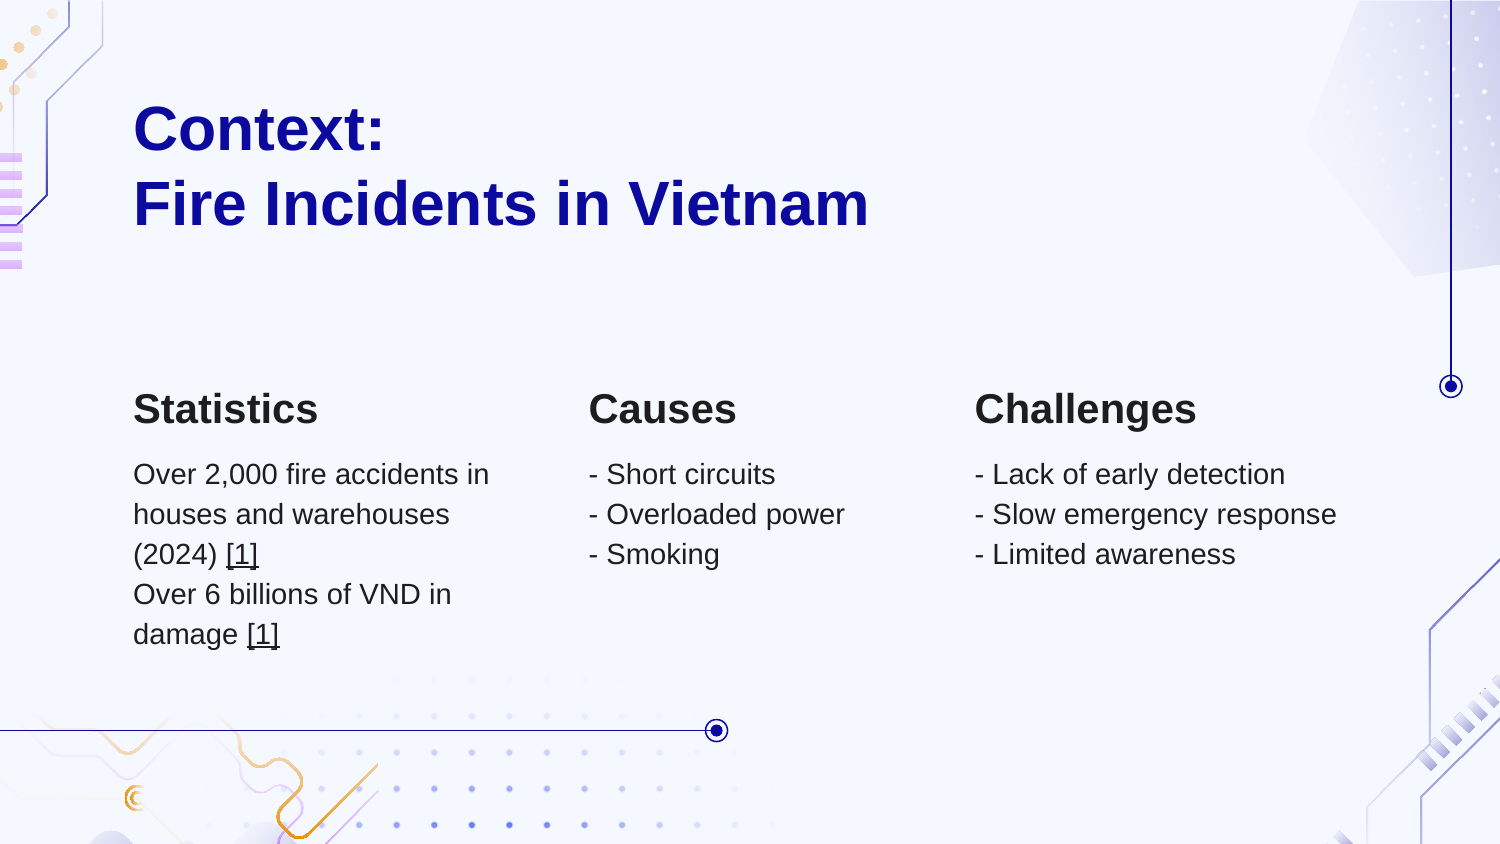

# Context:
Fire Incidents in Vietnam

Statistics
Causes
Challenges
Over 2,000 fire accidents in houses and warehouses (2024) [1]
Over 6 billions of VND in damage [1]
- Short circuits
- Overloaded power
- Smoking
- Lack of early detection
- Slow emergency response
- Limited awareness